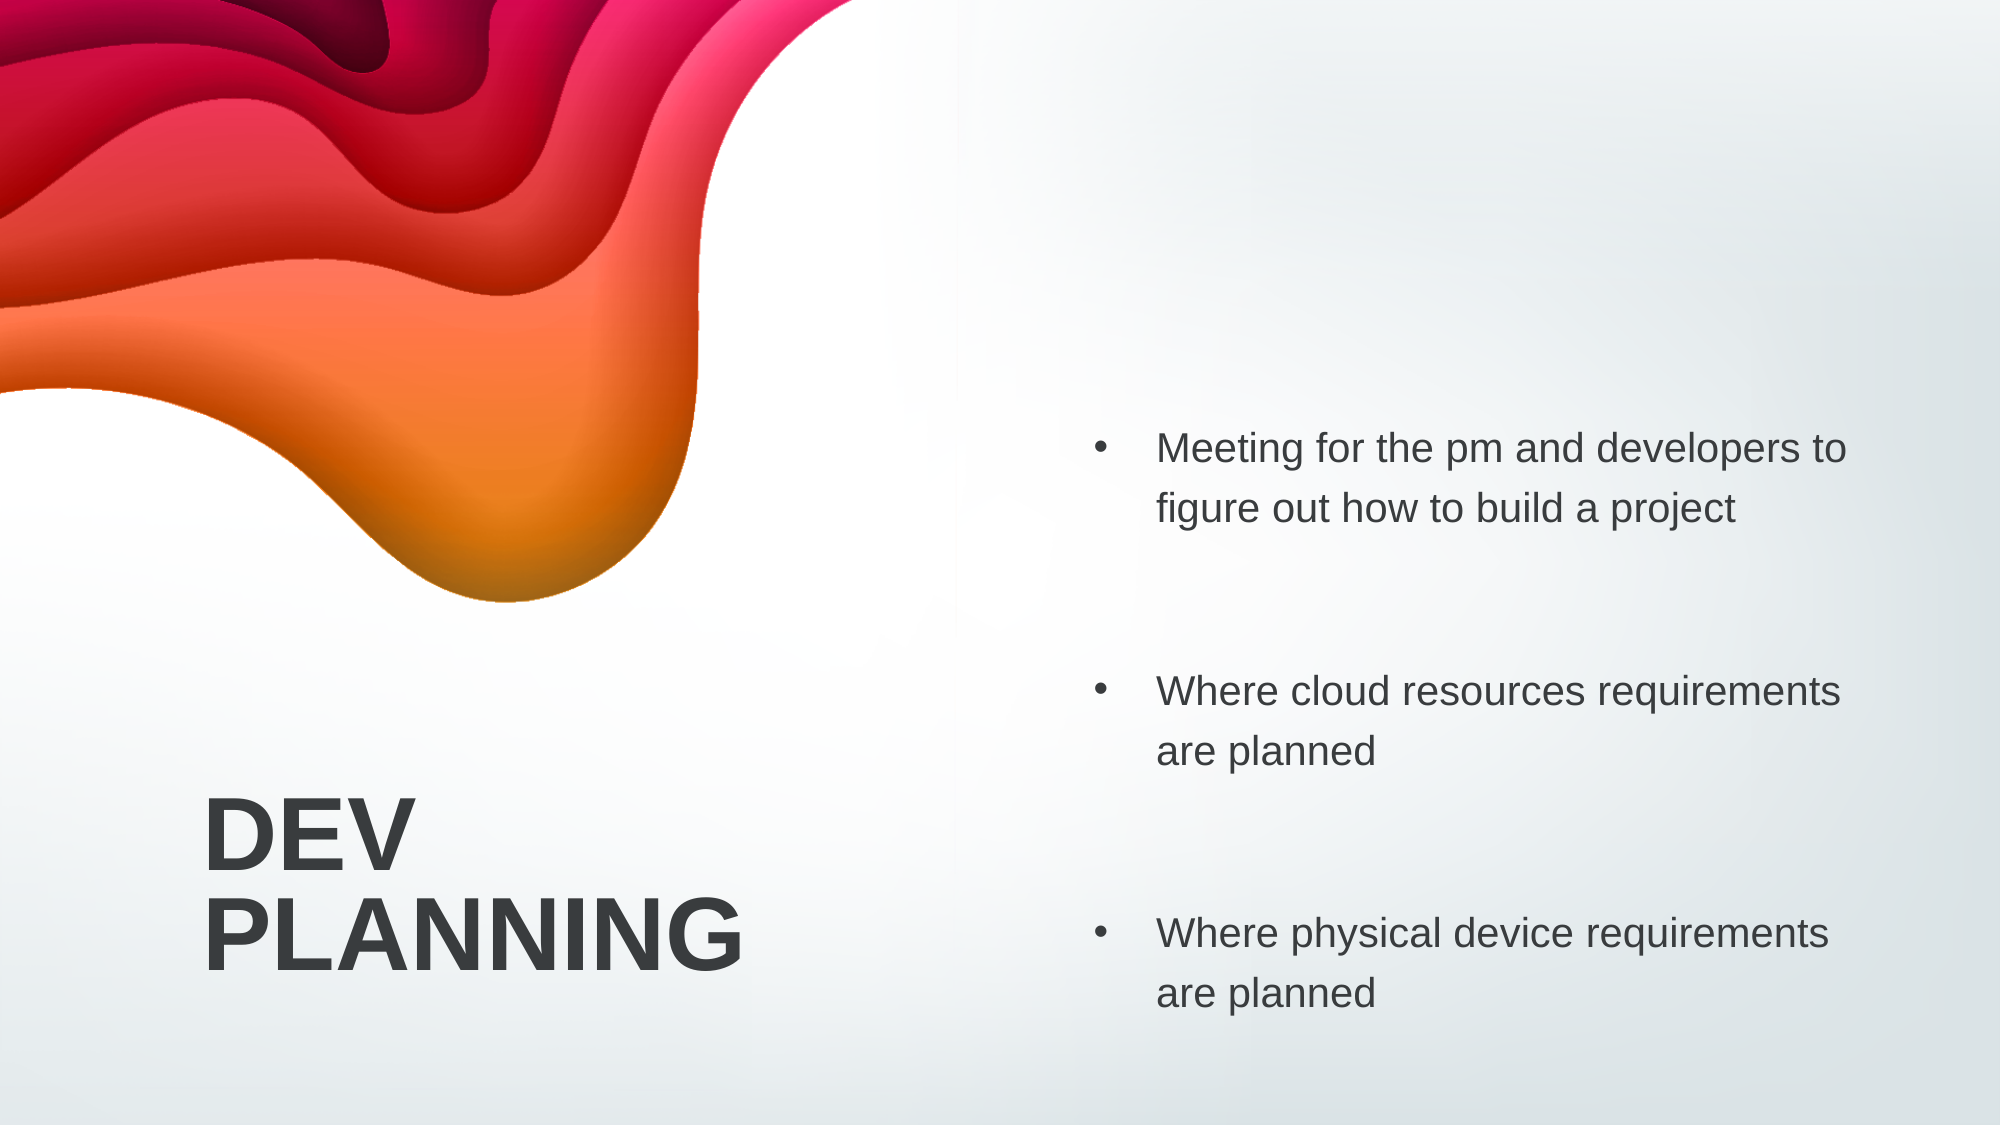

Meeting for the pm and developers to figure out how to build a project

Where cloud resources requirements are planned

Where physical device requirements are planned
# DEV PLANNING